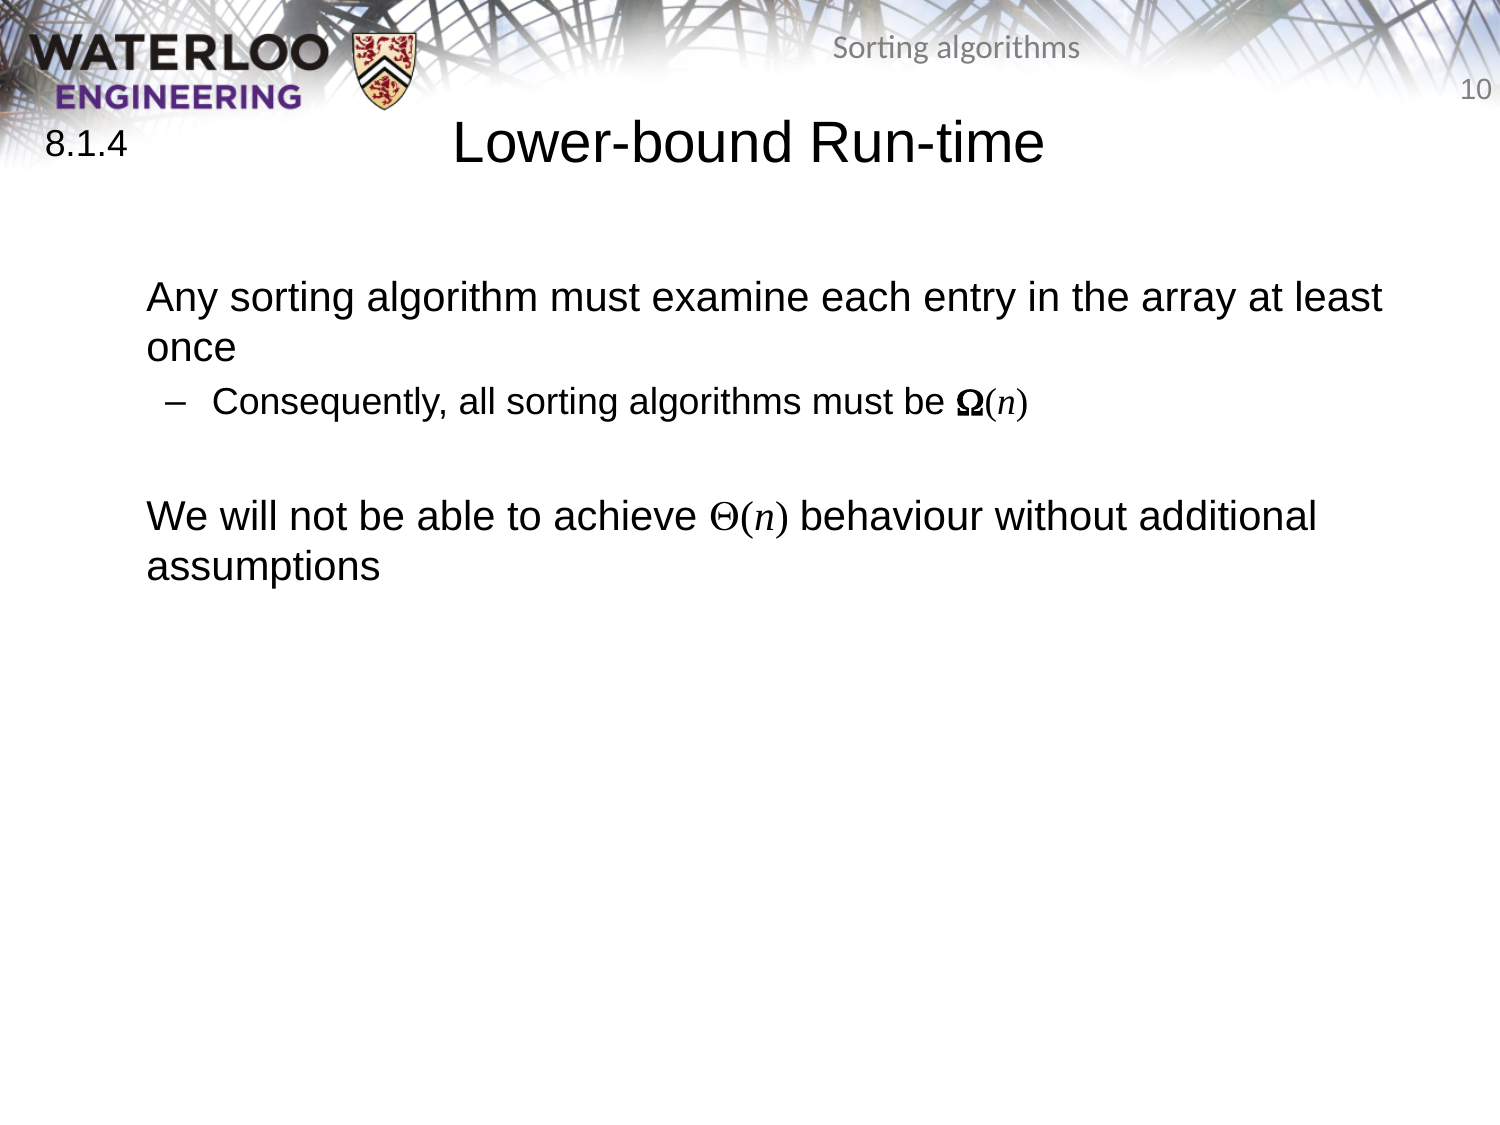

# Lower-bound Run-time
8.1.4
	Any sorting algorithm must examine each entry in the array at least once
Consequently, all sorting algorithms must be Ω(n)

	We will not be able to achieve Θ(n) behaviour without additional assumptions